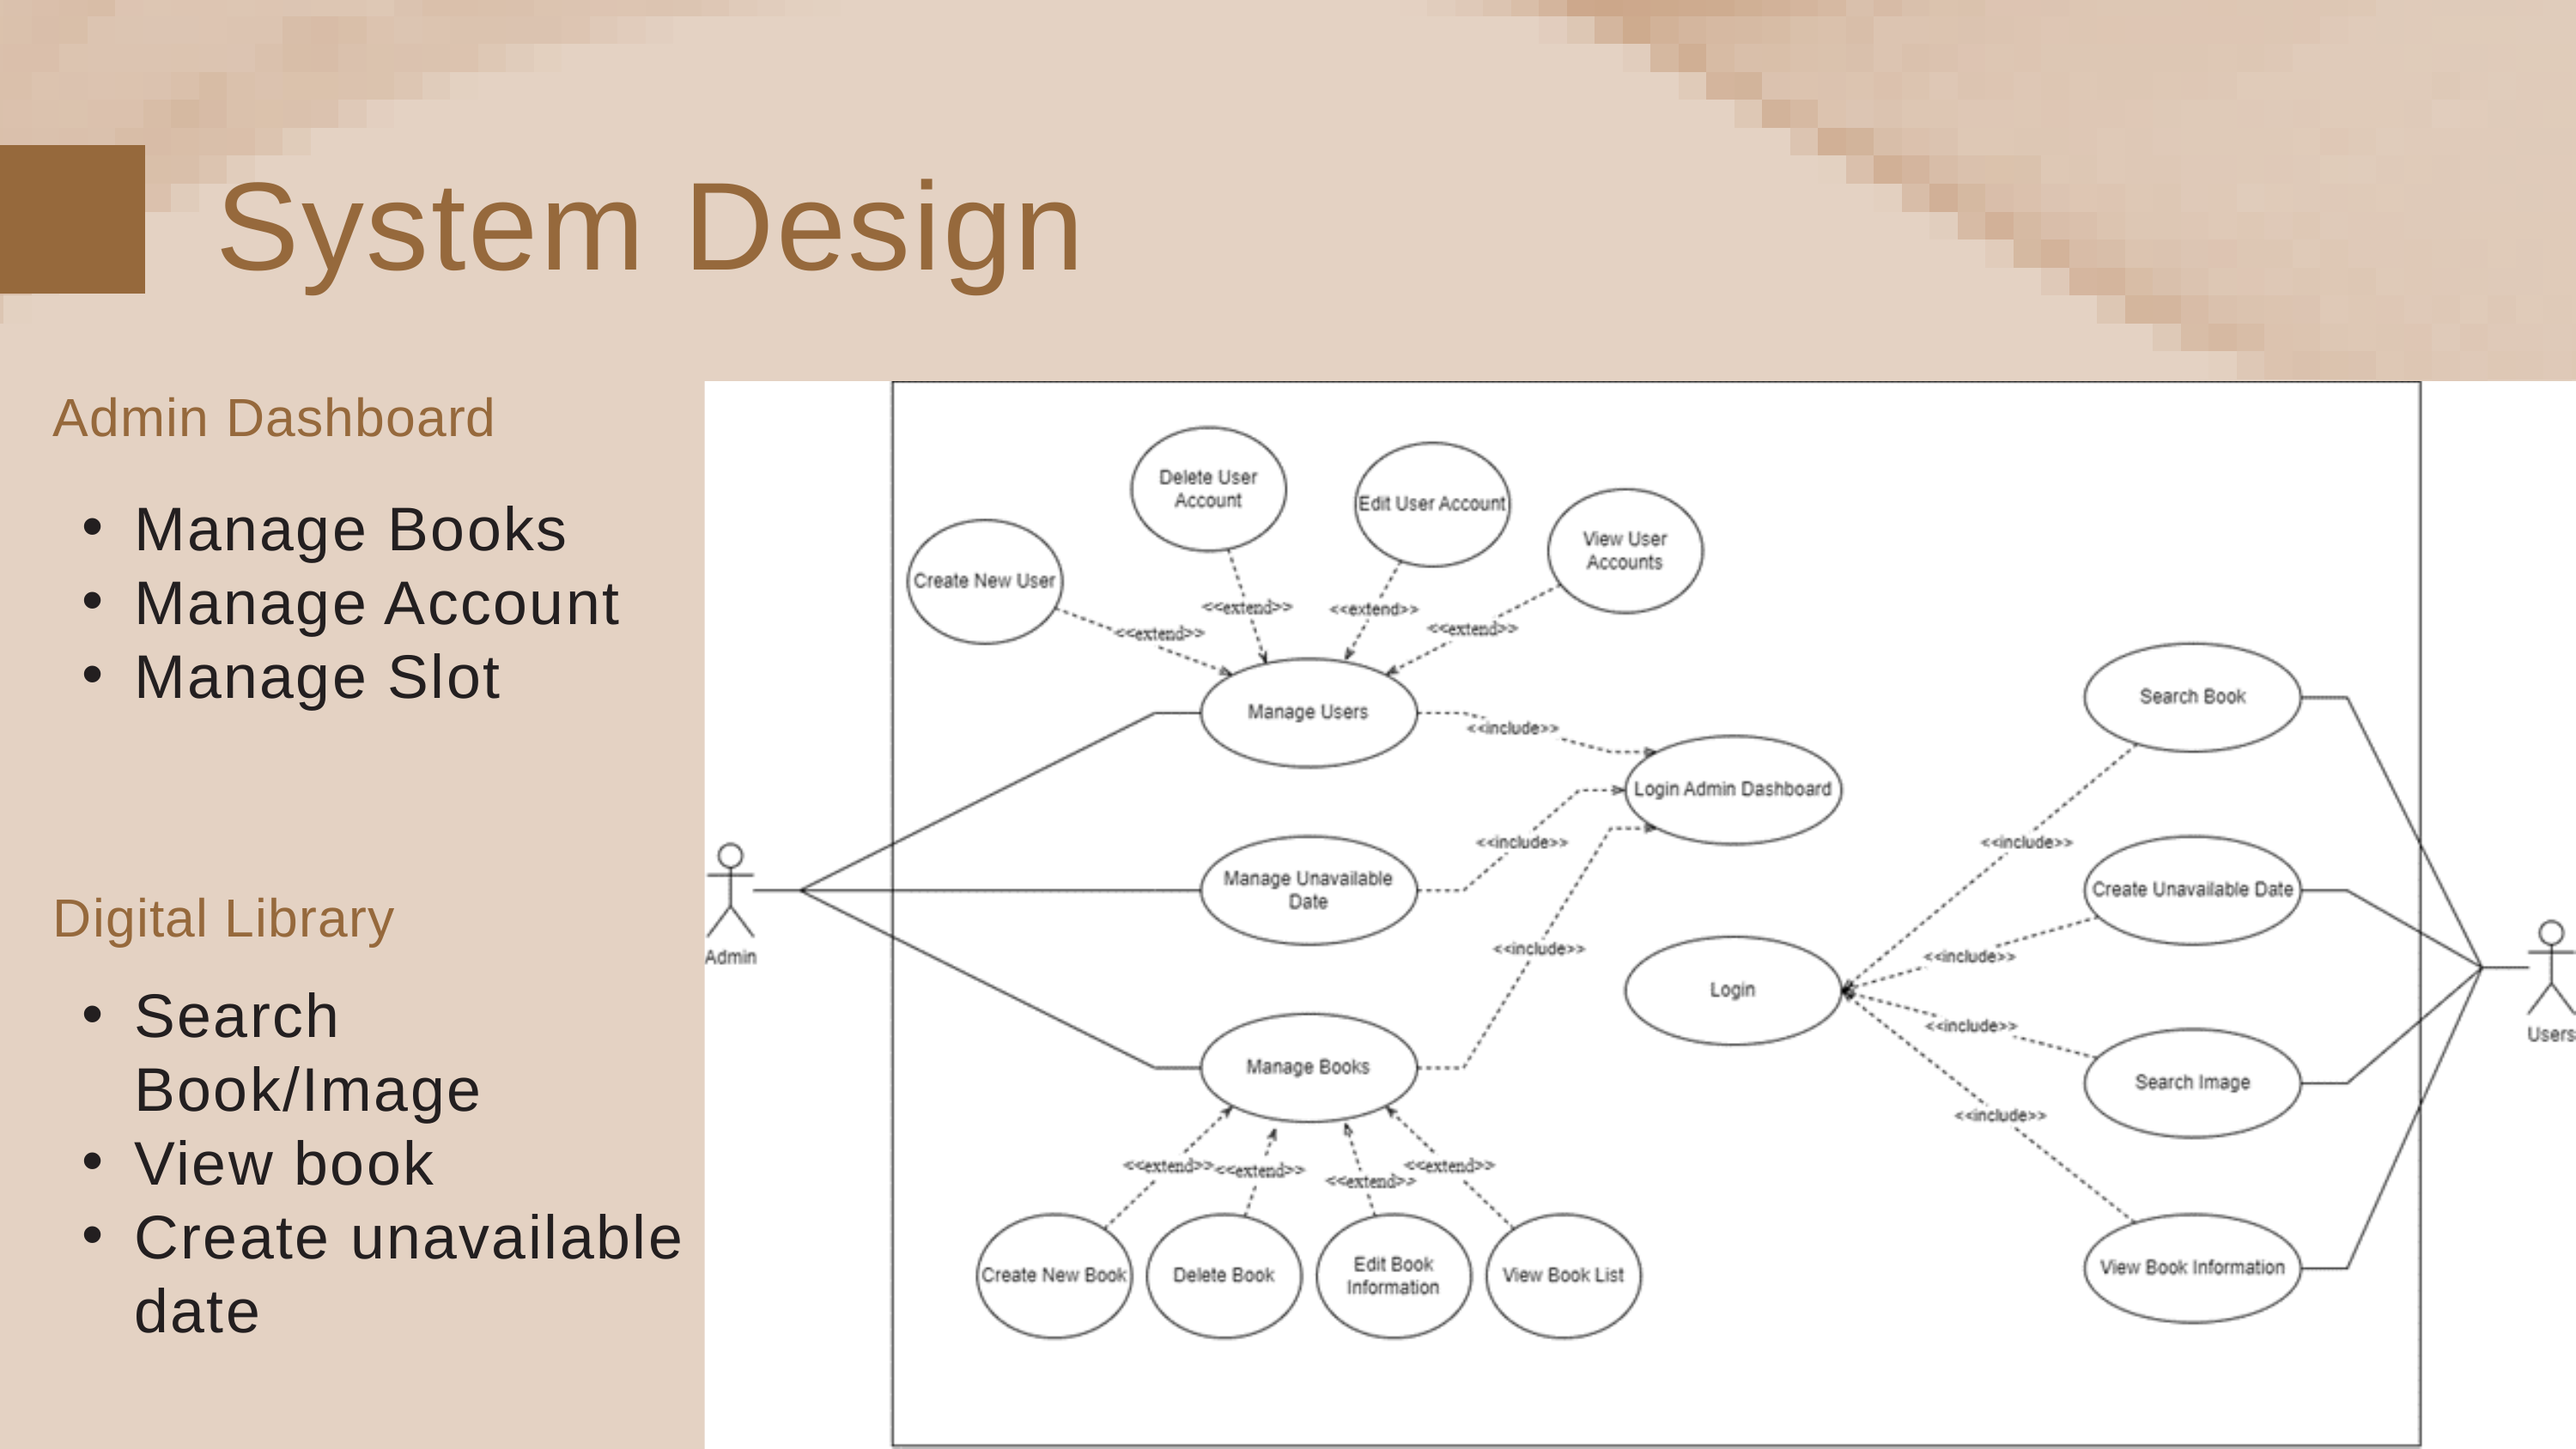

System Design

Admin Dashboard

Manage Books
Manage Account
Manage Slot

Digital Library
Search Book/Image
View book
Create unavailable date